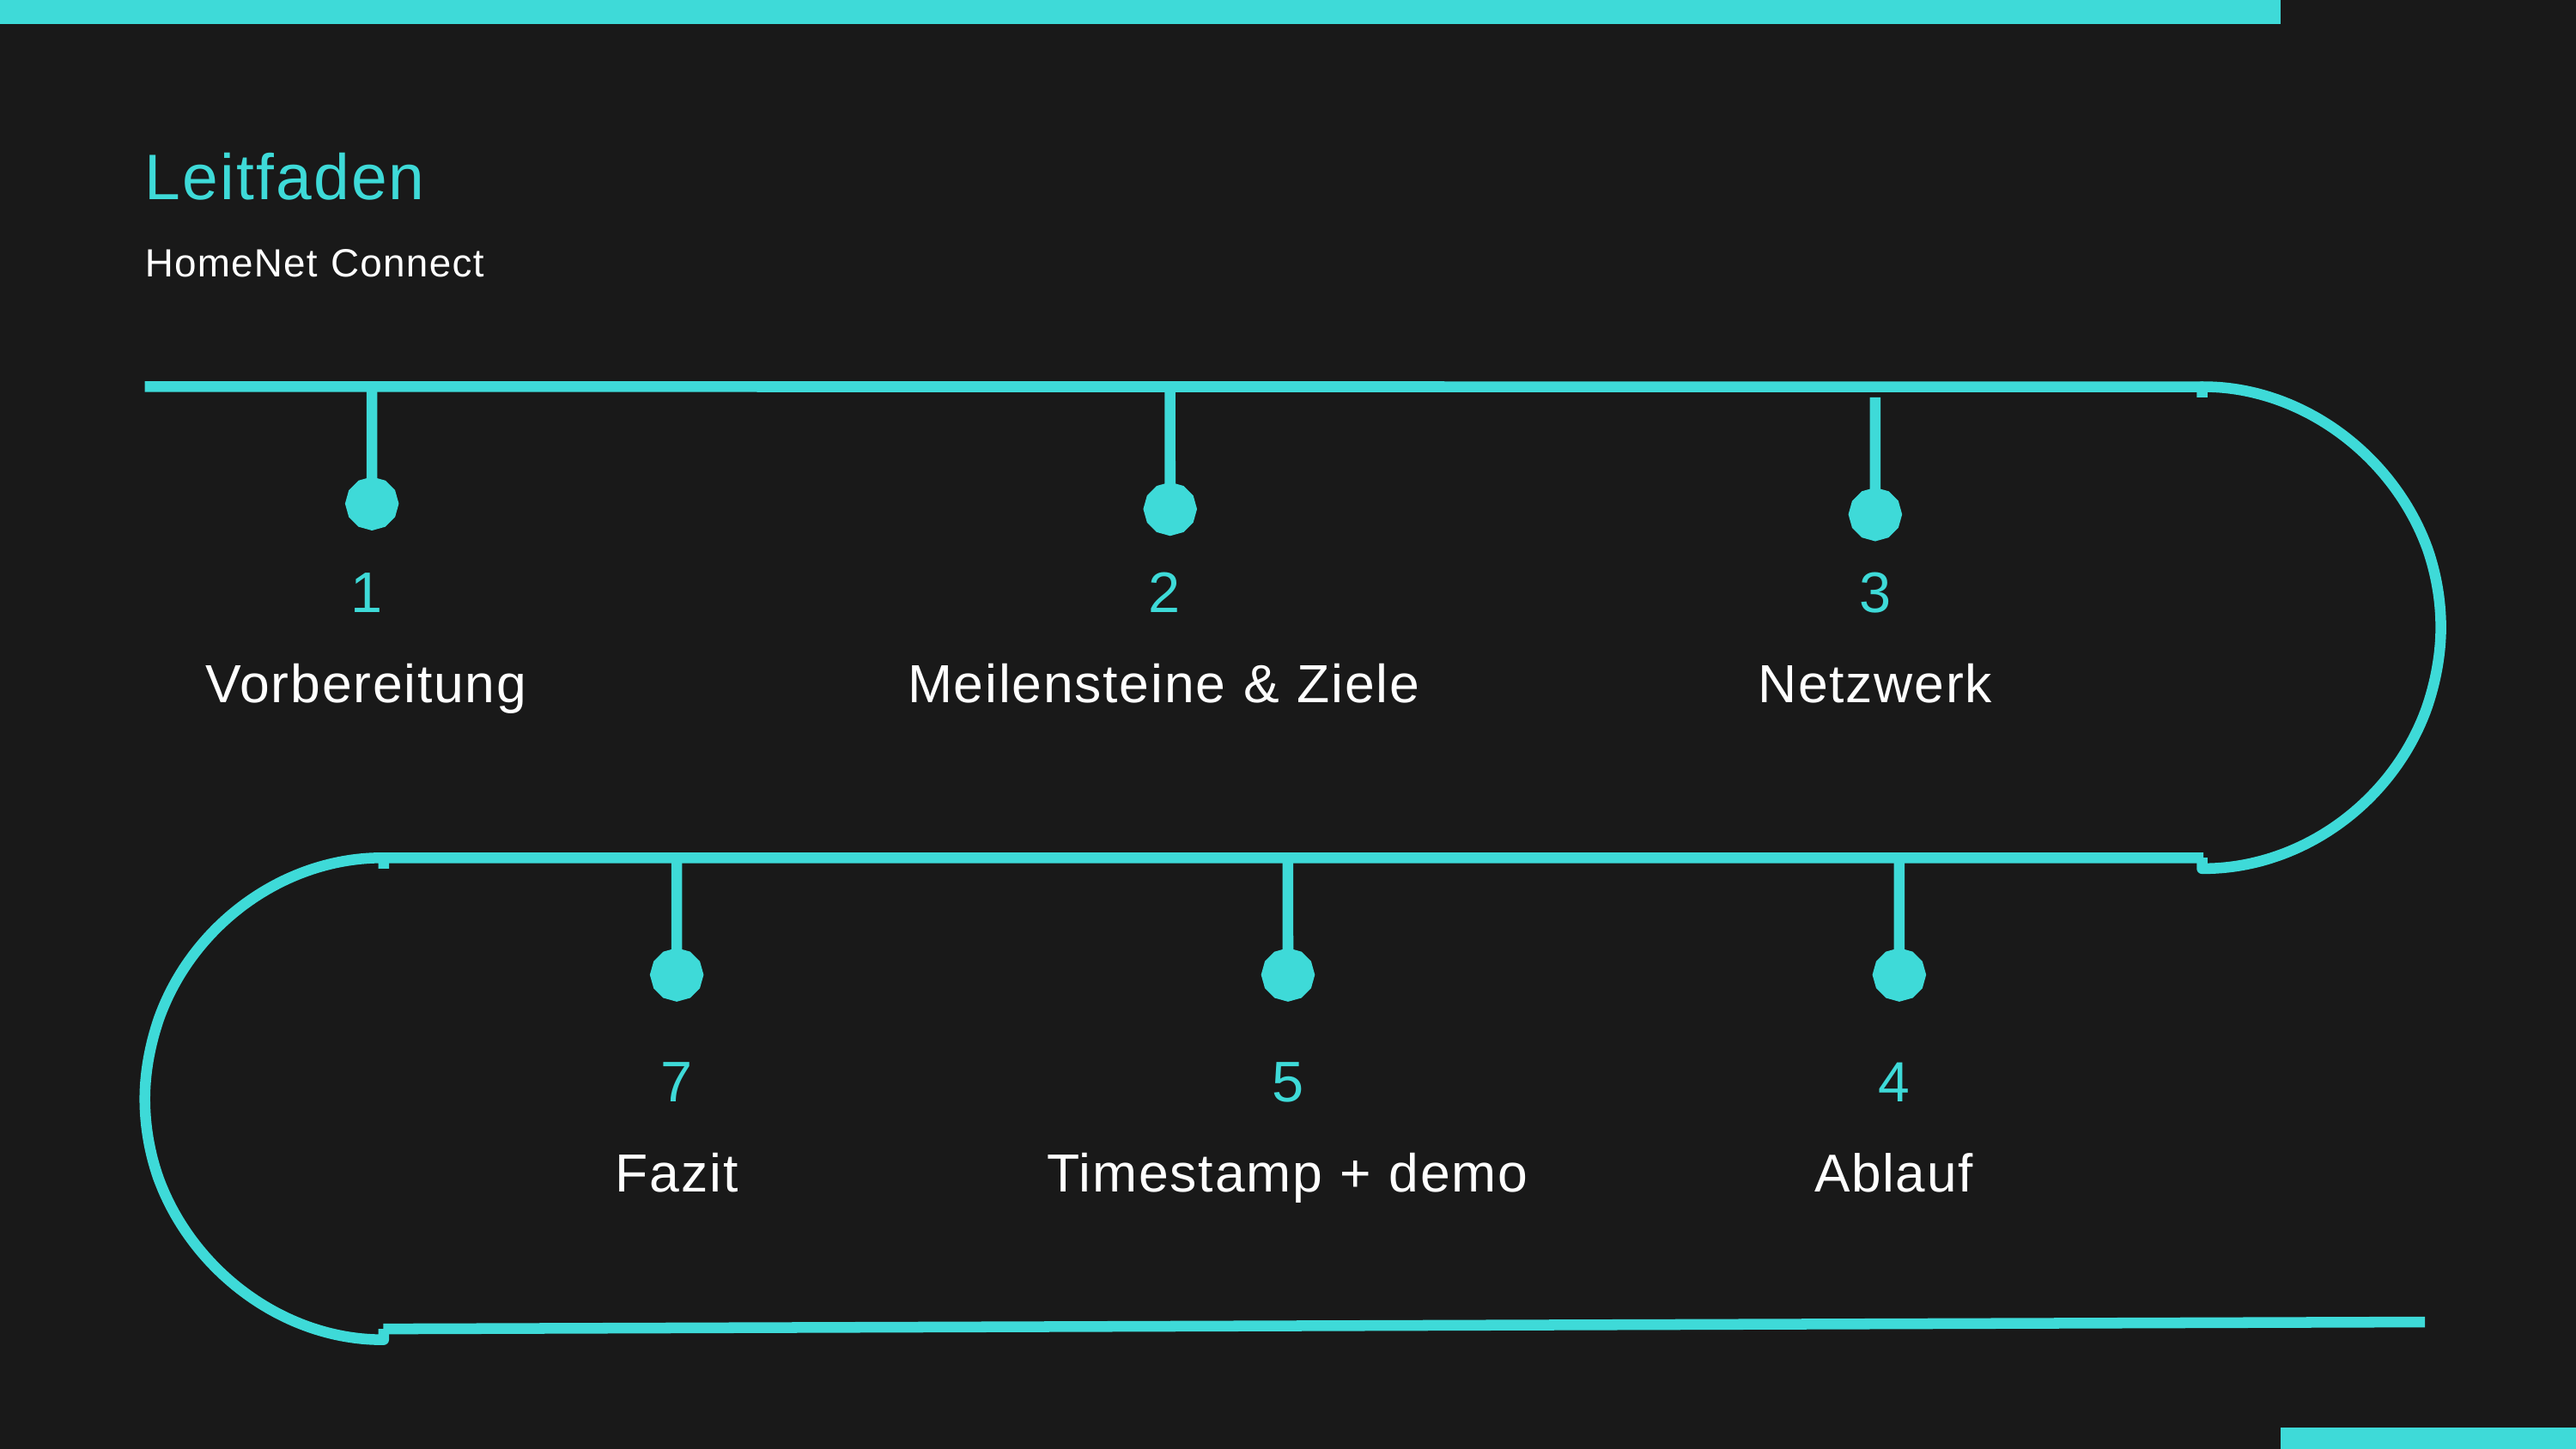

Leitfaden
HomeNet Connect

1
Vorbereitung
2
Meilensteine & Ziele
3
Netzwerk

7
Fazit
5
Timestamp + demo
4
Ablauf